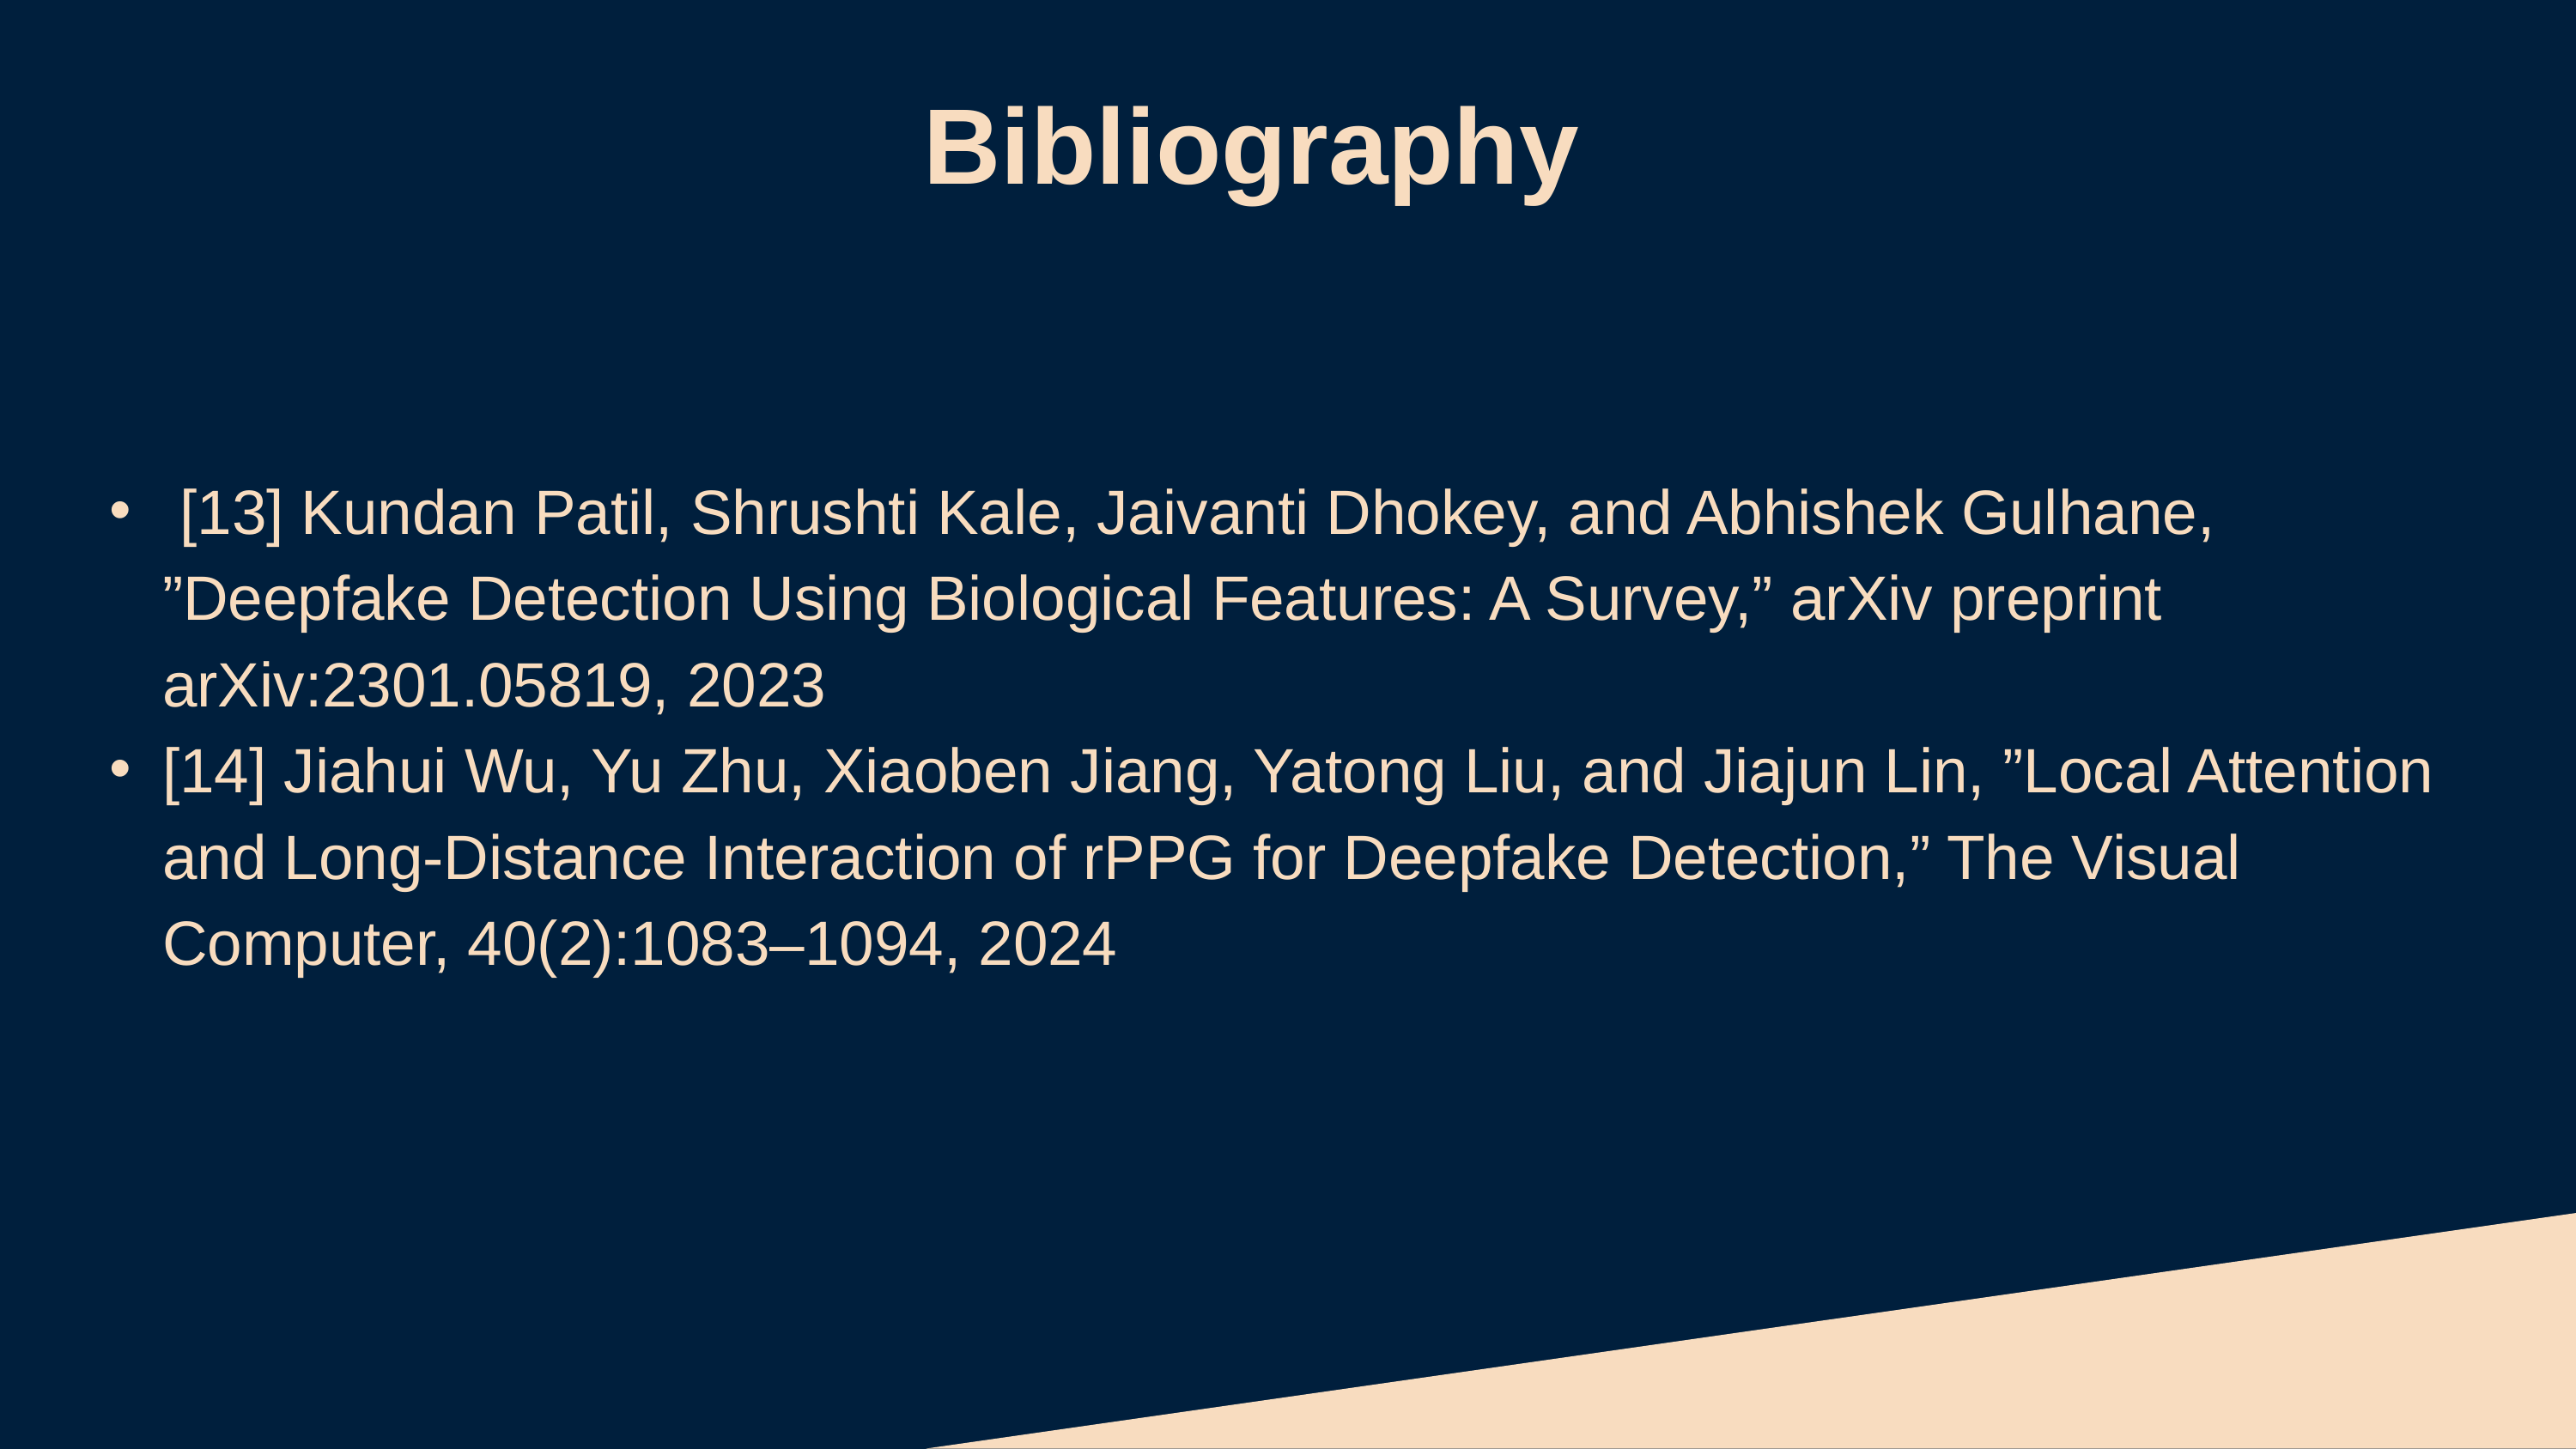

Bibliography
 [13] Kundan Patil, Shrushti Kale, Jaivanti Dhokey, and Abhishek Gulhane, ”Deepfake Detection Using Biological Features: A Survey,” arXiv preprint arXiv:2301.05819, 2023
[14] Jiahui Wu, Yu Zhu, Xiaoben Jiang, Yatong Liu, and Jiajun Lin, ”Local Attention and Long-Distance Interaction of rPPG for Deepfake Detection,” The Visual Computer, 40(2):1083–1094, 2024